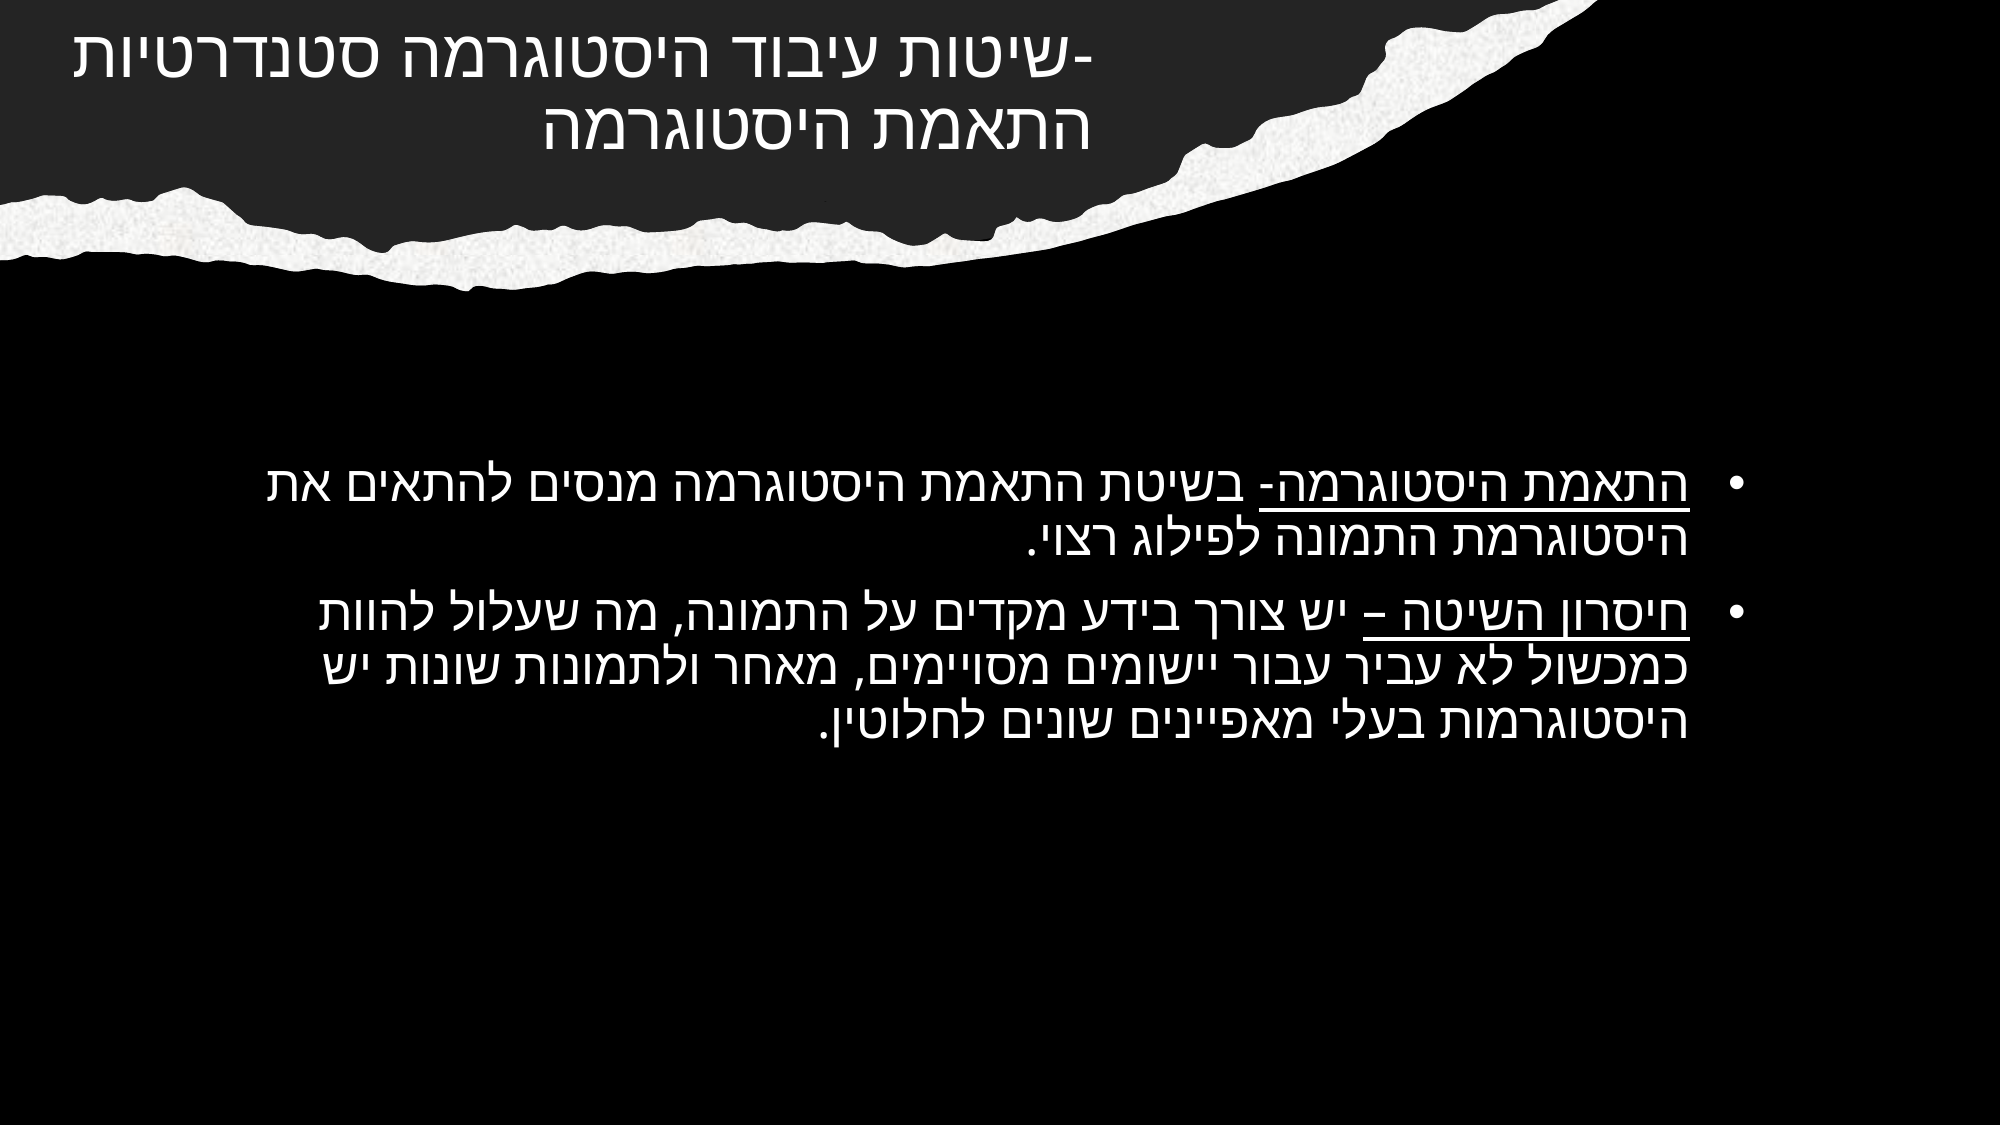

שיטות עיבוד היסטוגרמה סטנדרטיות-
התאמת היסטוגרמה

התאמת היסטוגרמה- בשיטת התאמת היסטוגרמה מנסים להתאים את היסטוגרמת התמונה לפילוג רצוי.
חיסרון השיטה – יש צורך בידע מקדים על התמונה, מה שעלול להוות כמכשול לא עביר עבור יישומים מסויימים, מאחר ולתמונות שונות יש היסטוגרמות בעלי מאפיינים שונים לחלוטין.